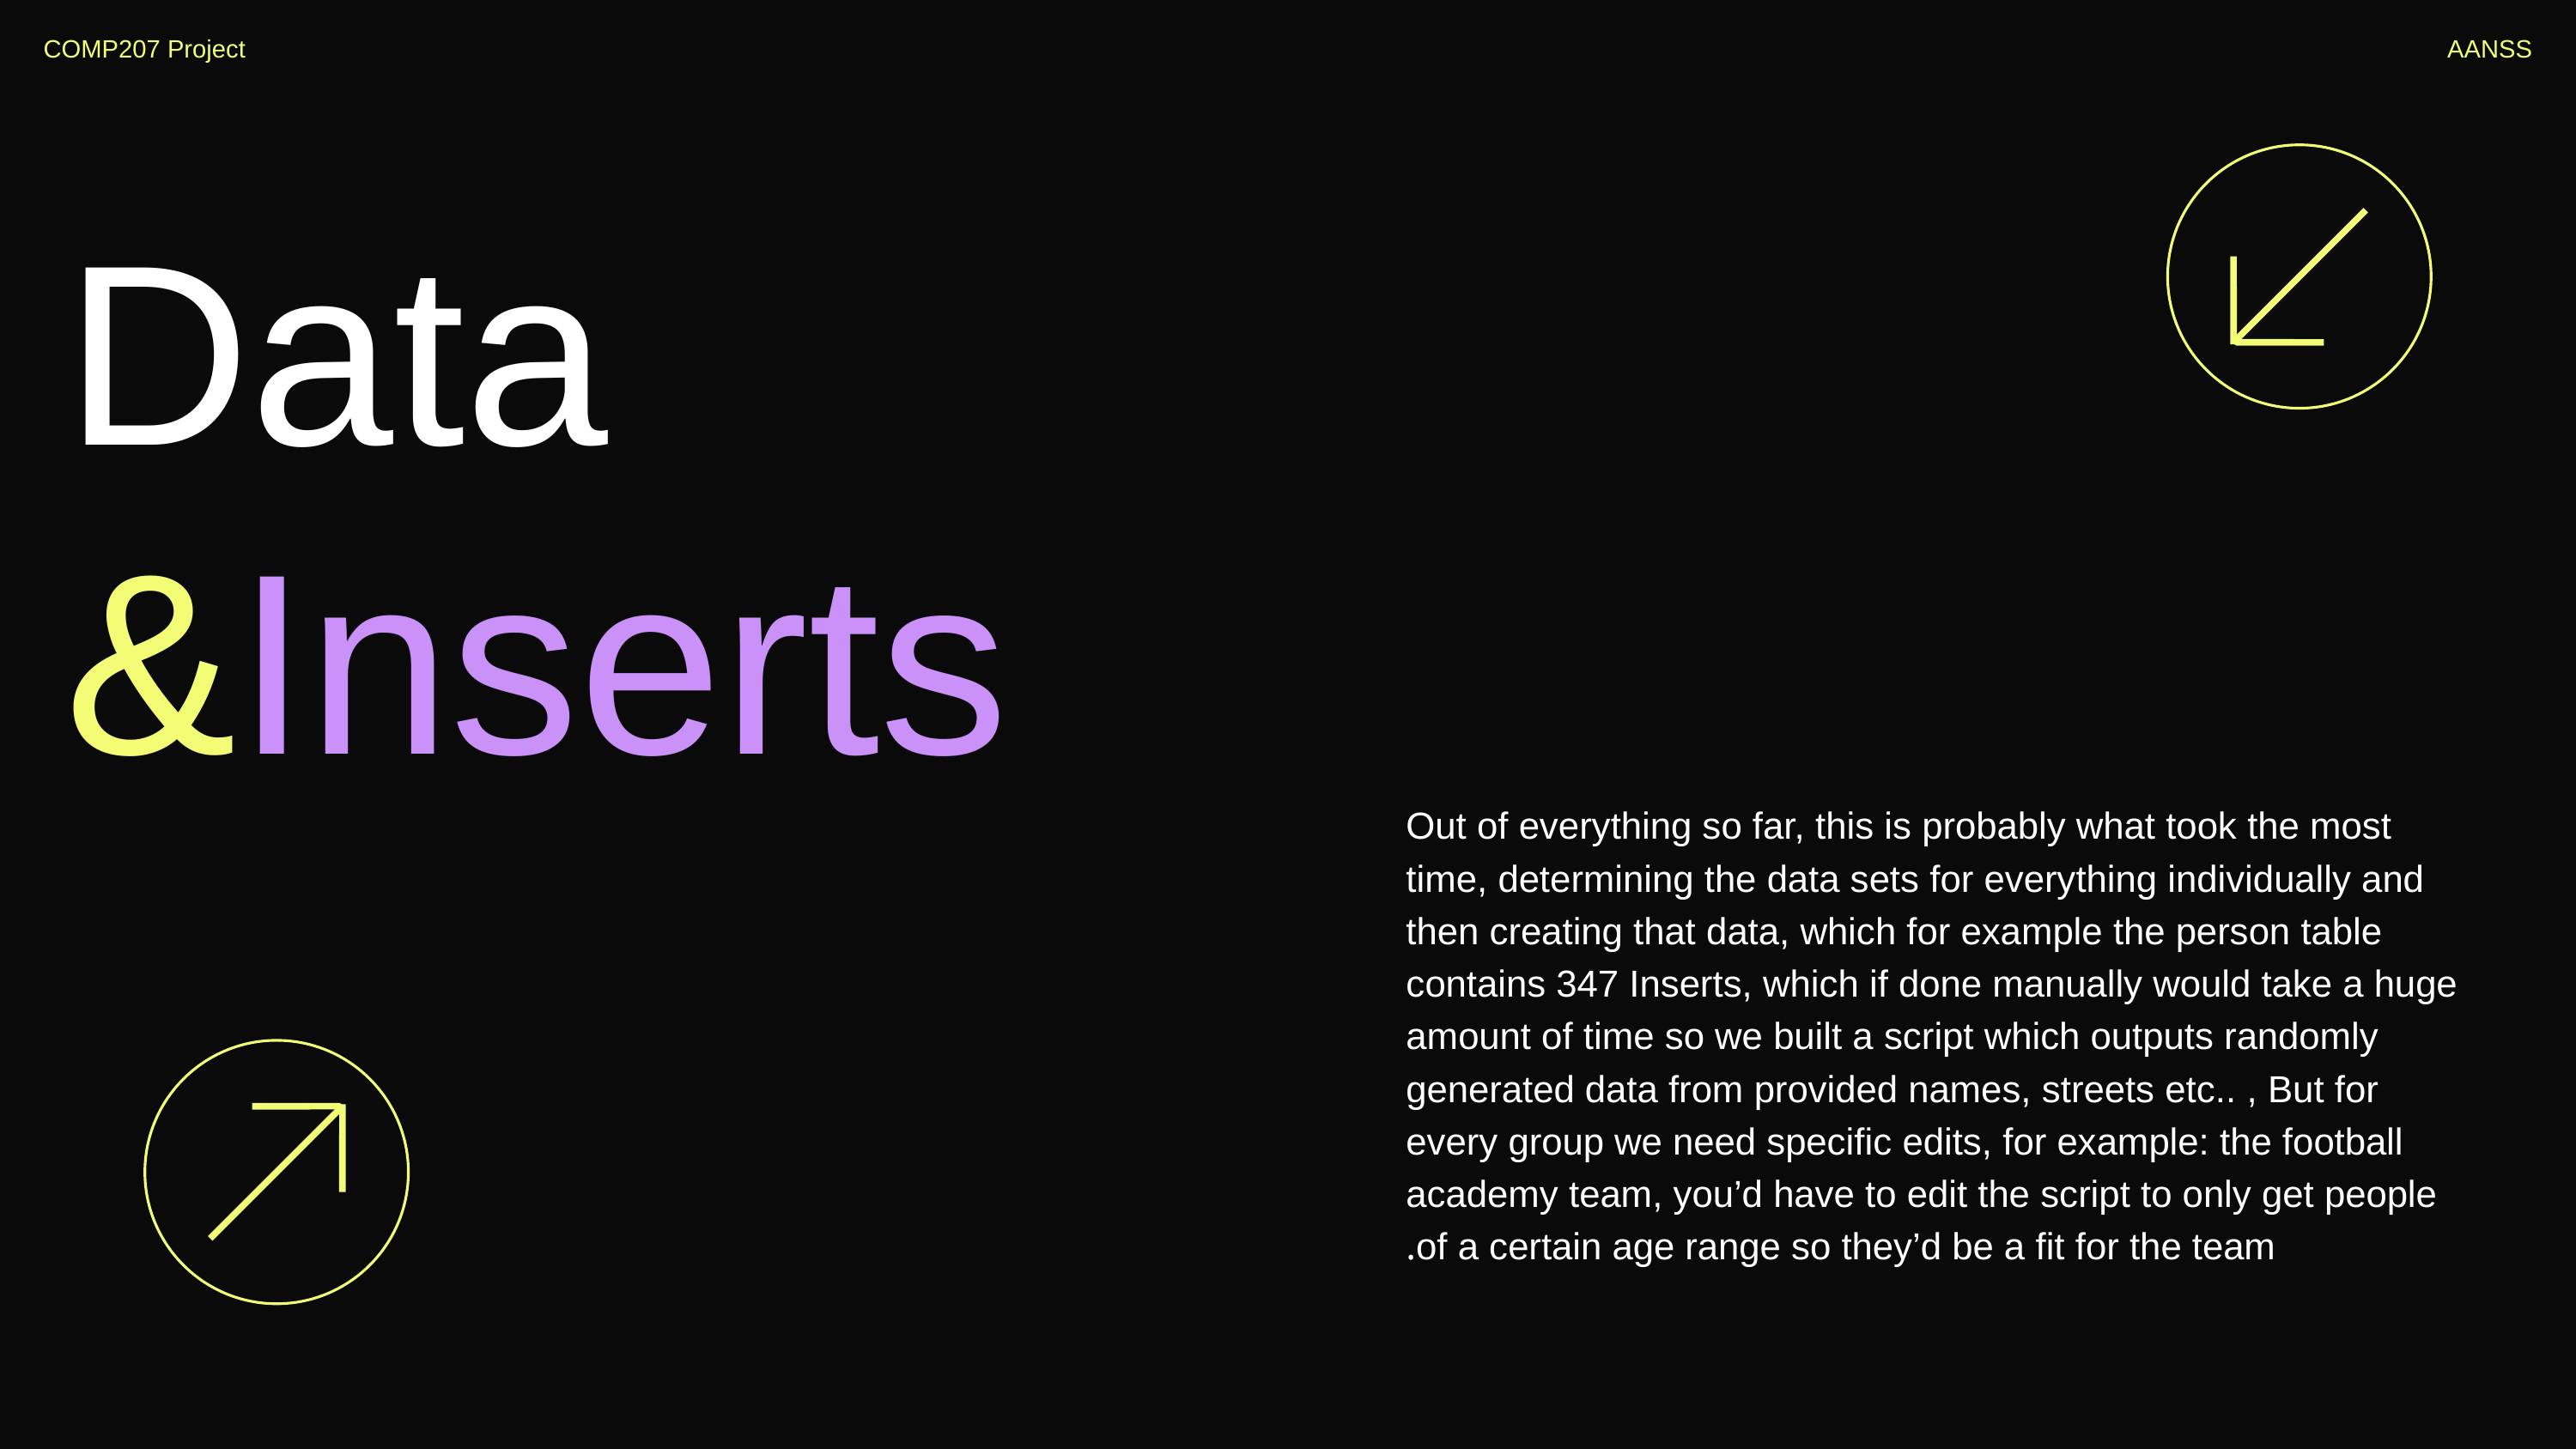

COMP207 Project
AANSS

Data &Inserts
Out of everything so far, this is probably what took the most time, determining the data sets for everything individually and then creating that data, which for example the person table contains 347 Inserts, which if done manually would take a huge amount of time so we built a script which outputs randomly generated data from provided names, streets etc.. , But for every group we need specific edits, for example: the football academy team, you’d have to edit the script to only get people of a certain age range so they’d be a fit for the team.